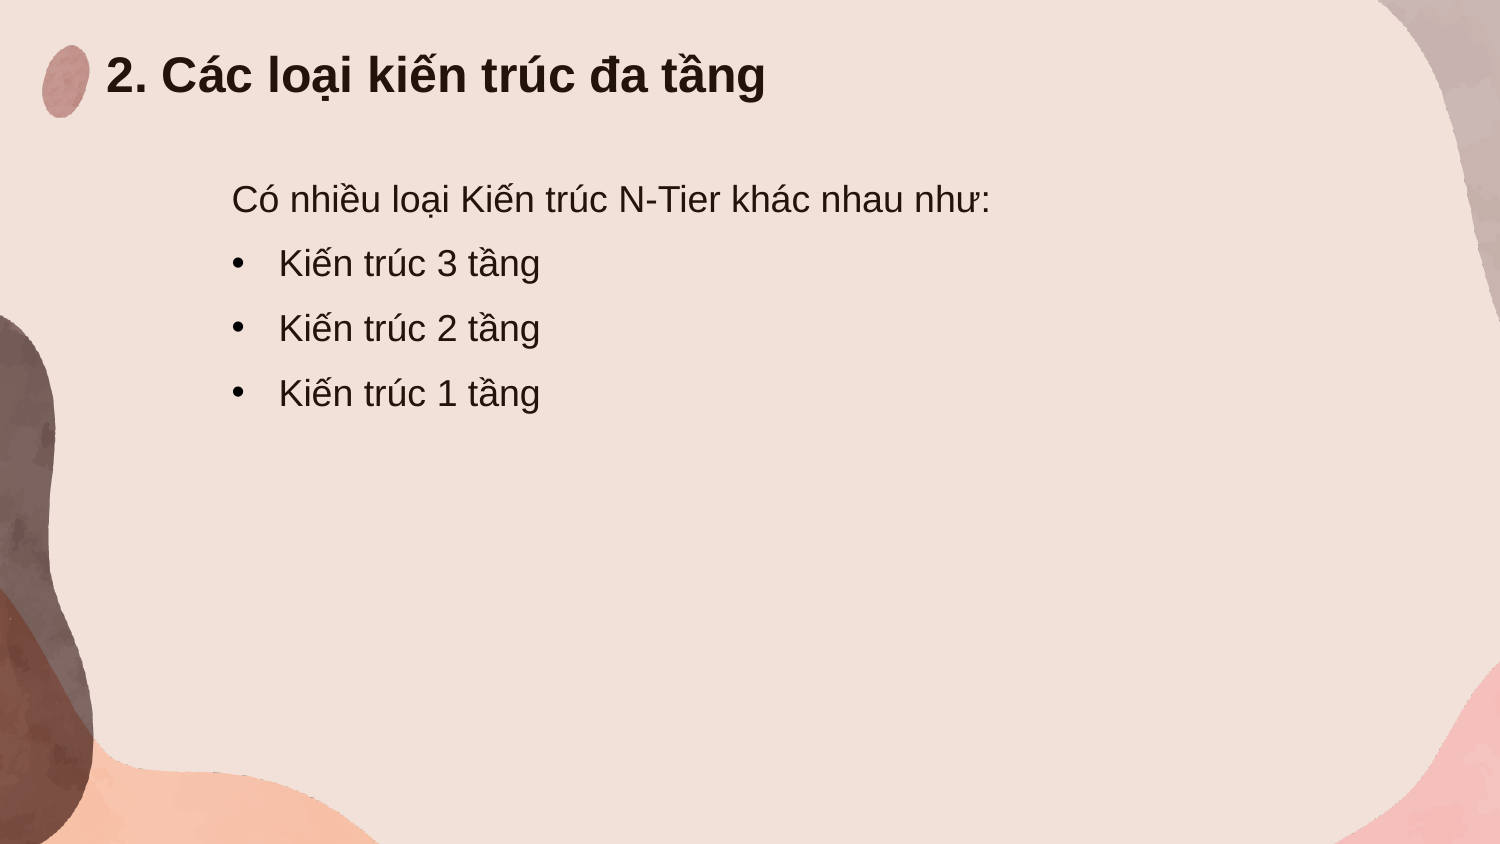

# 2. Các loại kiến trúc đa tầng
Có nhiều loại Kiến trúc N-Tier khác nhau như:
Kiến trúc 3 tầng
Kiến trúc 2 tầng
Kiến trúc 1 tầng